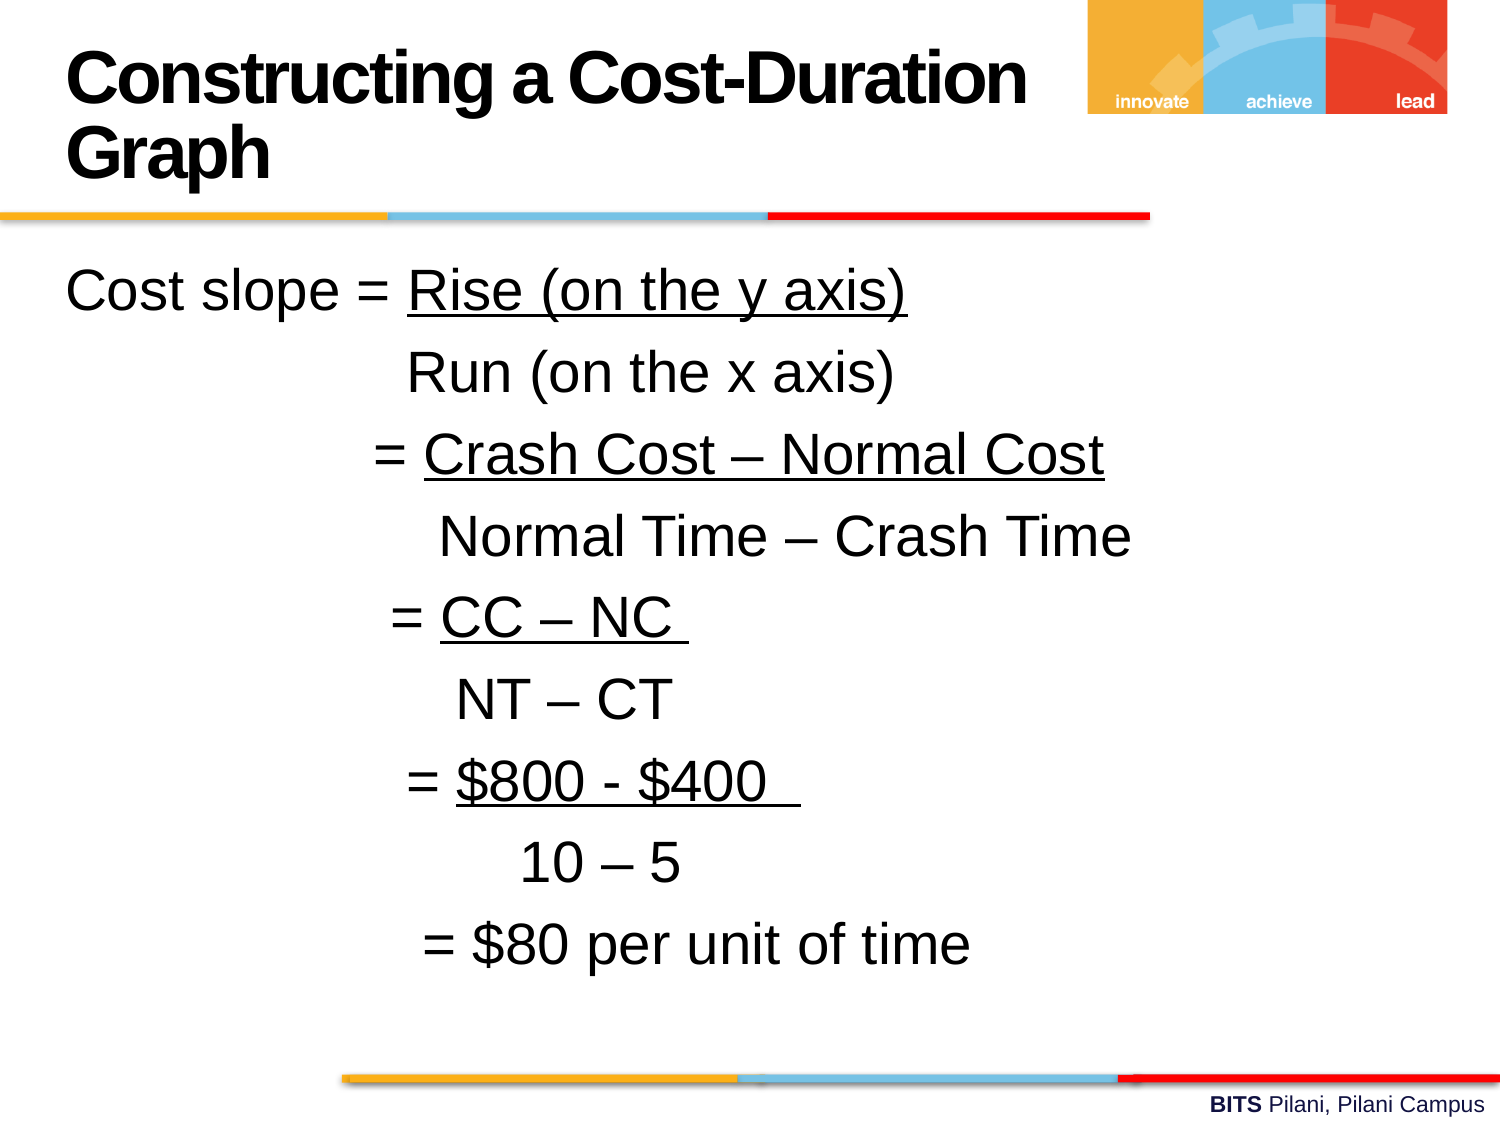

Constructing a Cost-Duration Graph
Cost slope = Rise (on the y axis)
                     Run (on the x axis)
                   = Crash Cost – Normal Cost
                       Normal Time – Crash Time
                    = CC – NC
                        NT – CT
                     = $800 - $400
                            10 – 5
                      = $80 per unit of time